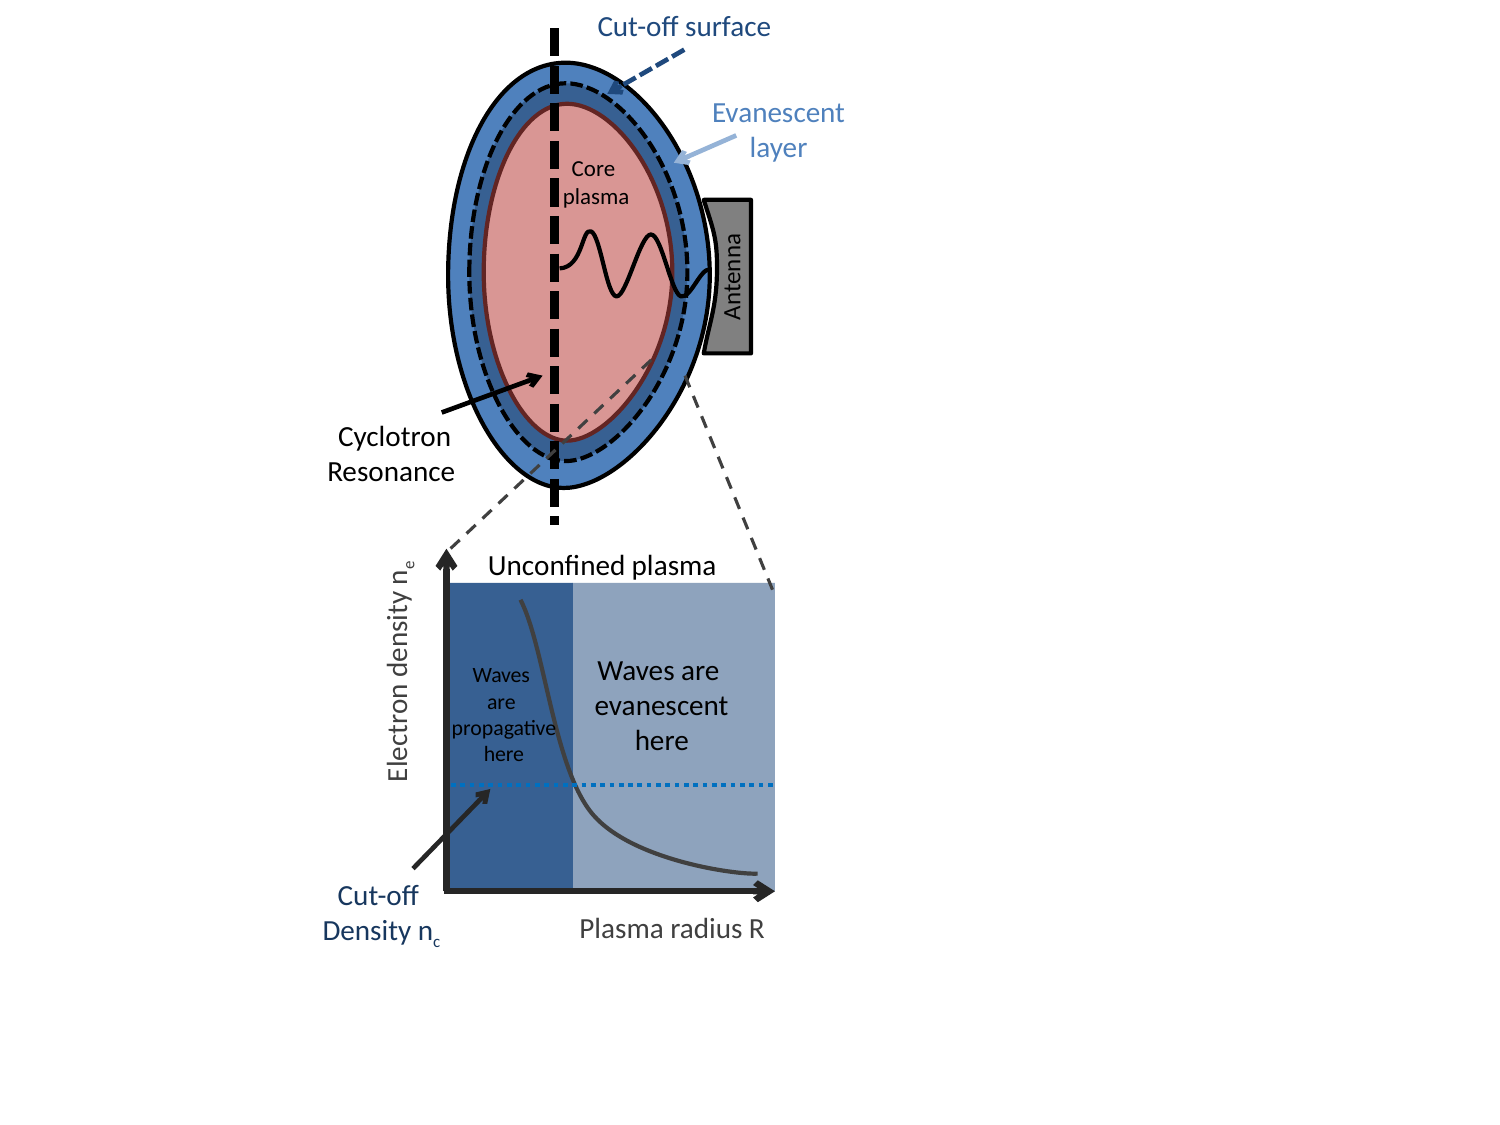

Cut-off surface

Evanescent
layer

Core
plasma

Antenna
Cyclotron
Resonance
Unconfined plasma

Waves are
evanescent
here
Electron density ne
Waves
are
propagative
here
Cut-off
Density nc
Plasma radius R